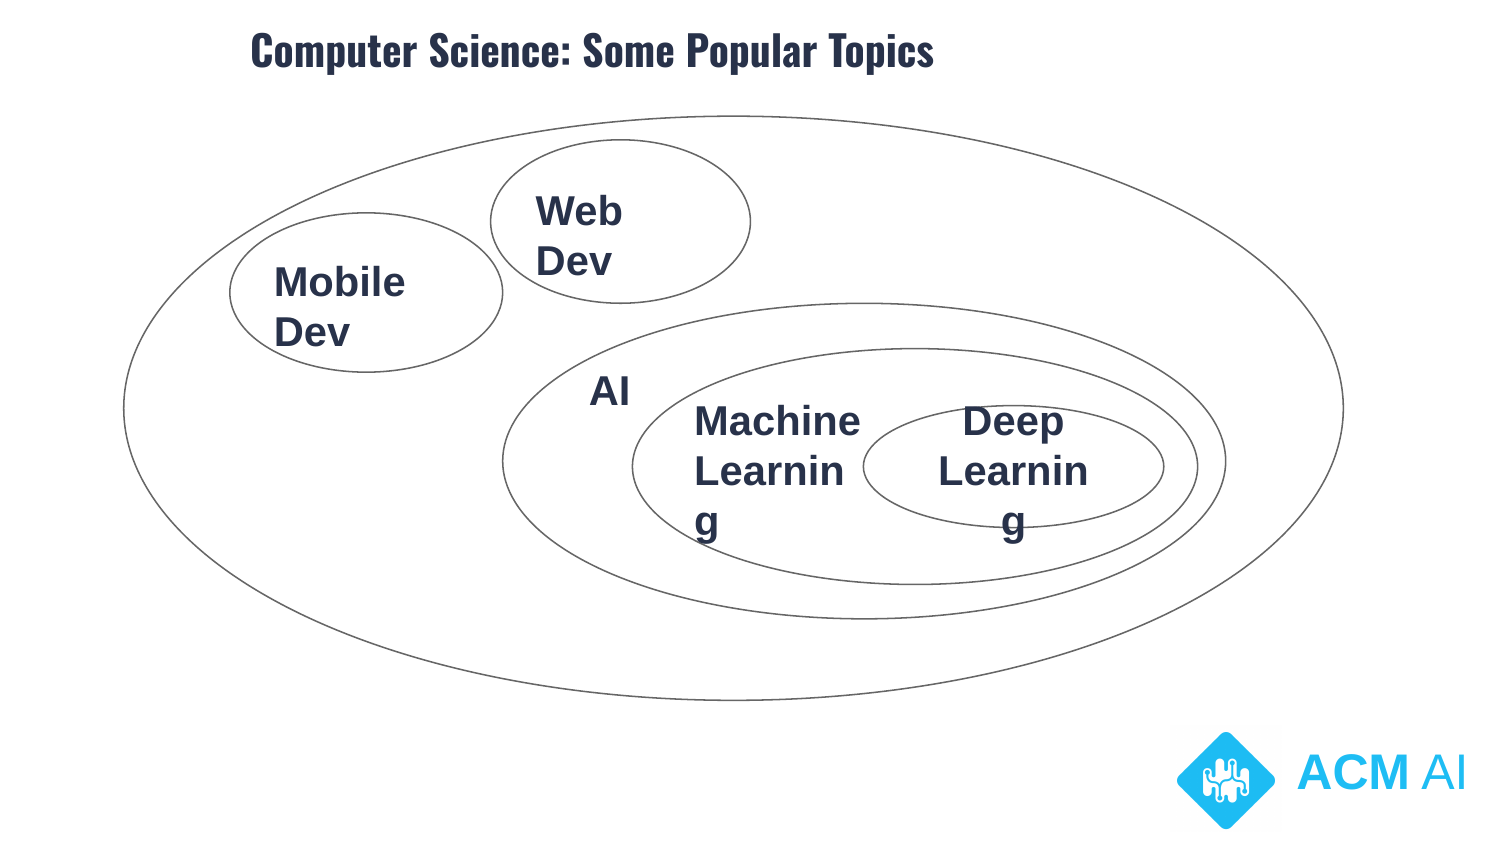

Computer Science: Some Popular Topics

Web Dev

Mobile Dev

AI

Machine Learning
Deep Learning